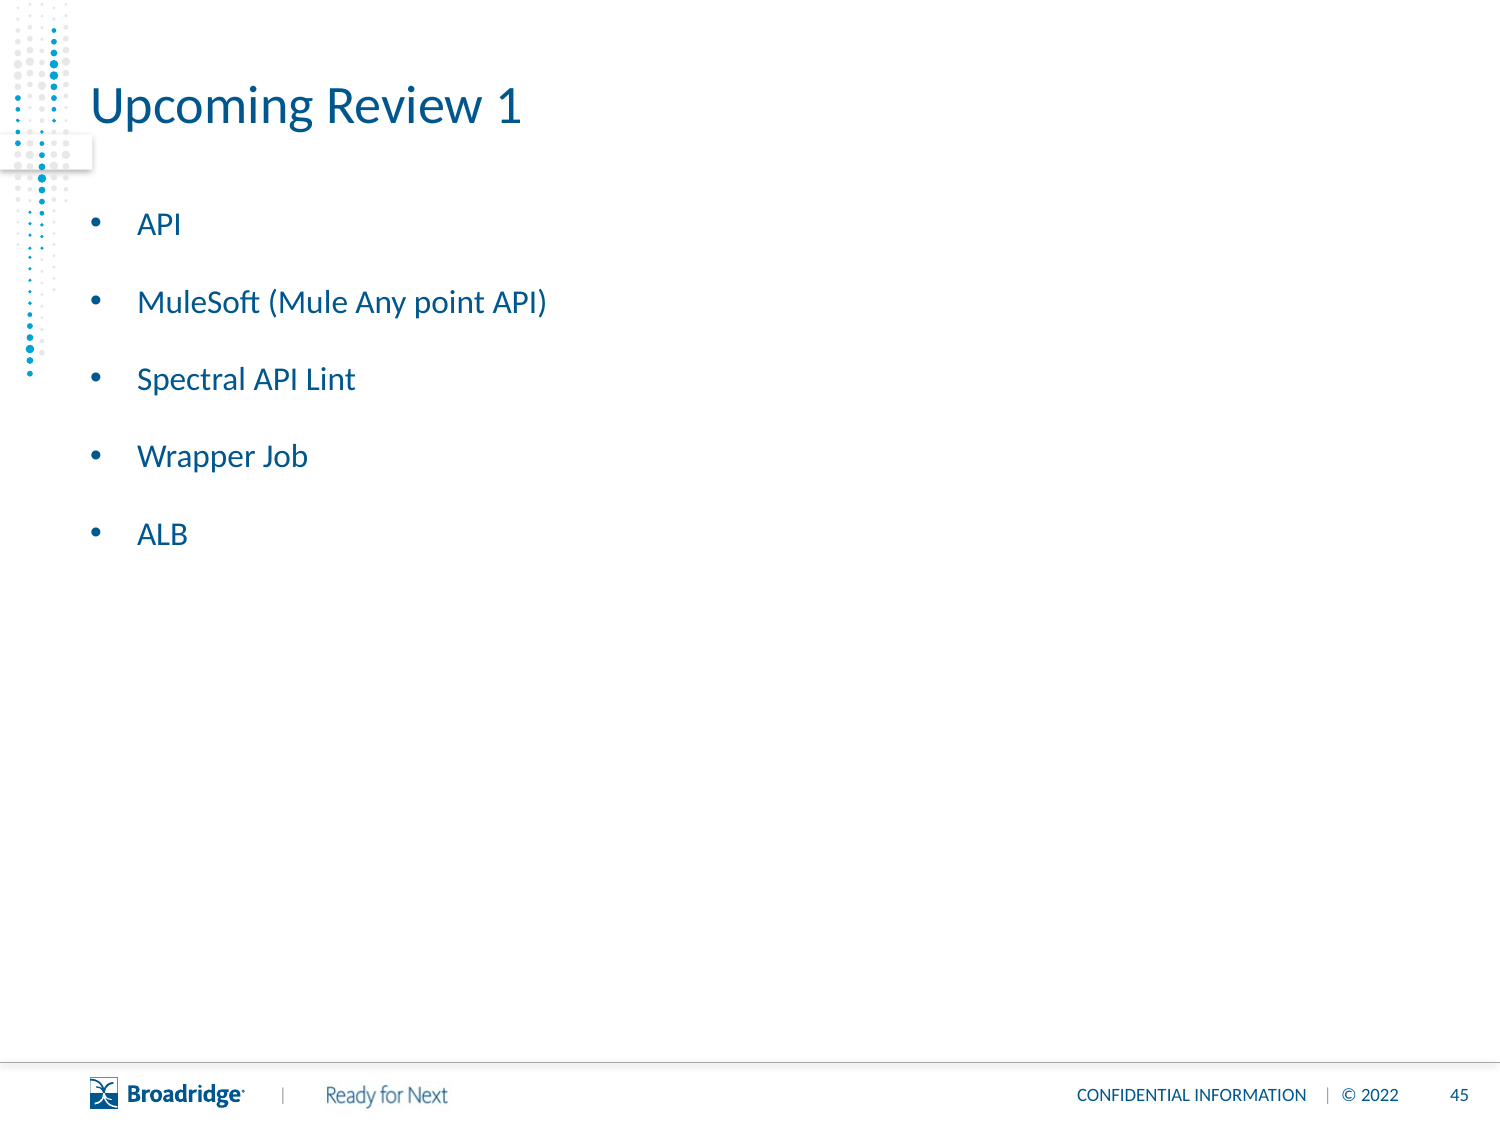

# Upcoming Review 1
API
MuleSoft (Mule Any point API)
Spectral API Lint
Wrapper Job
ALB